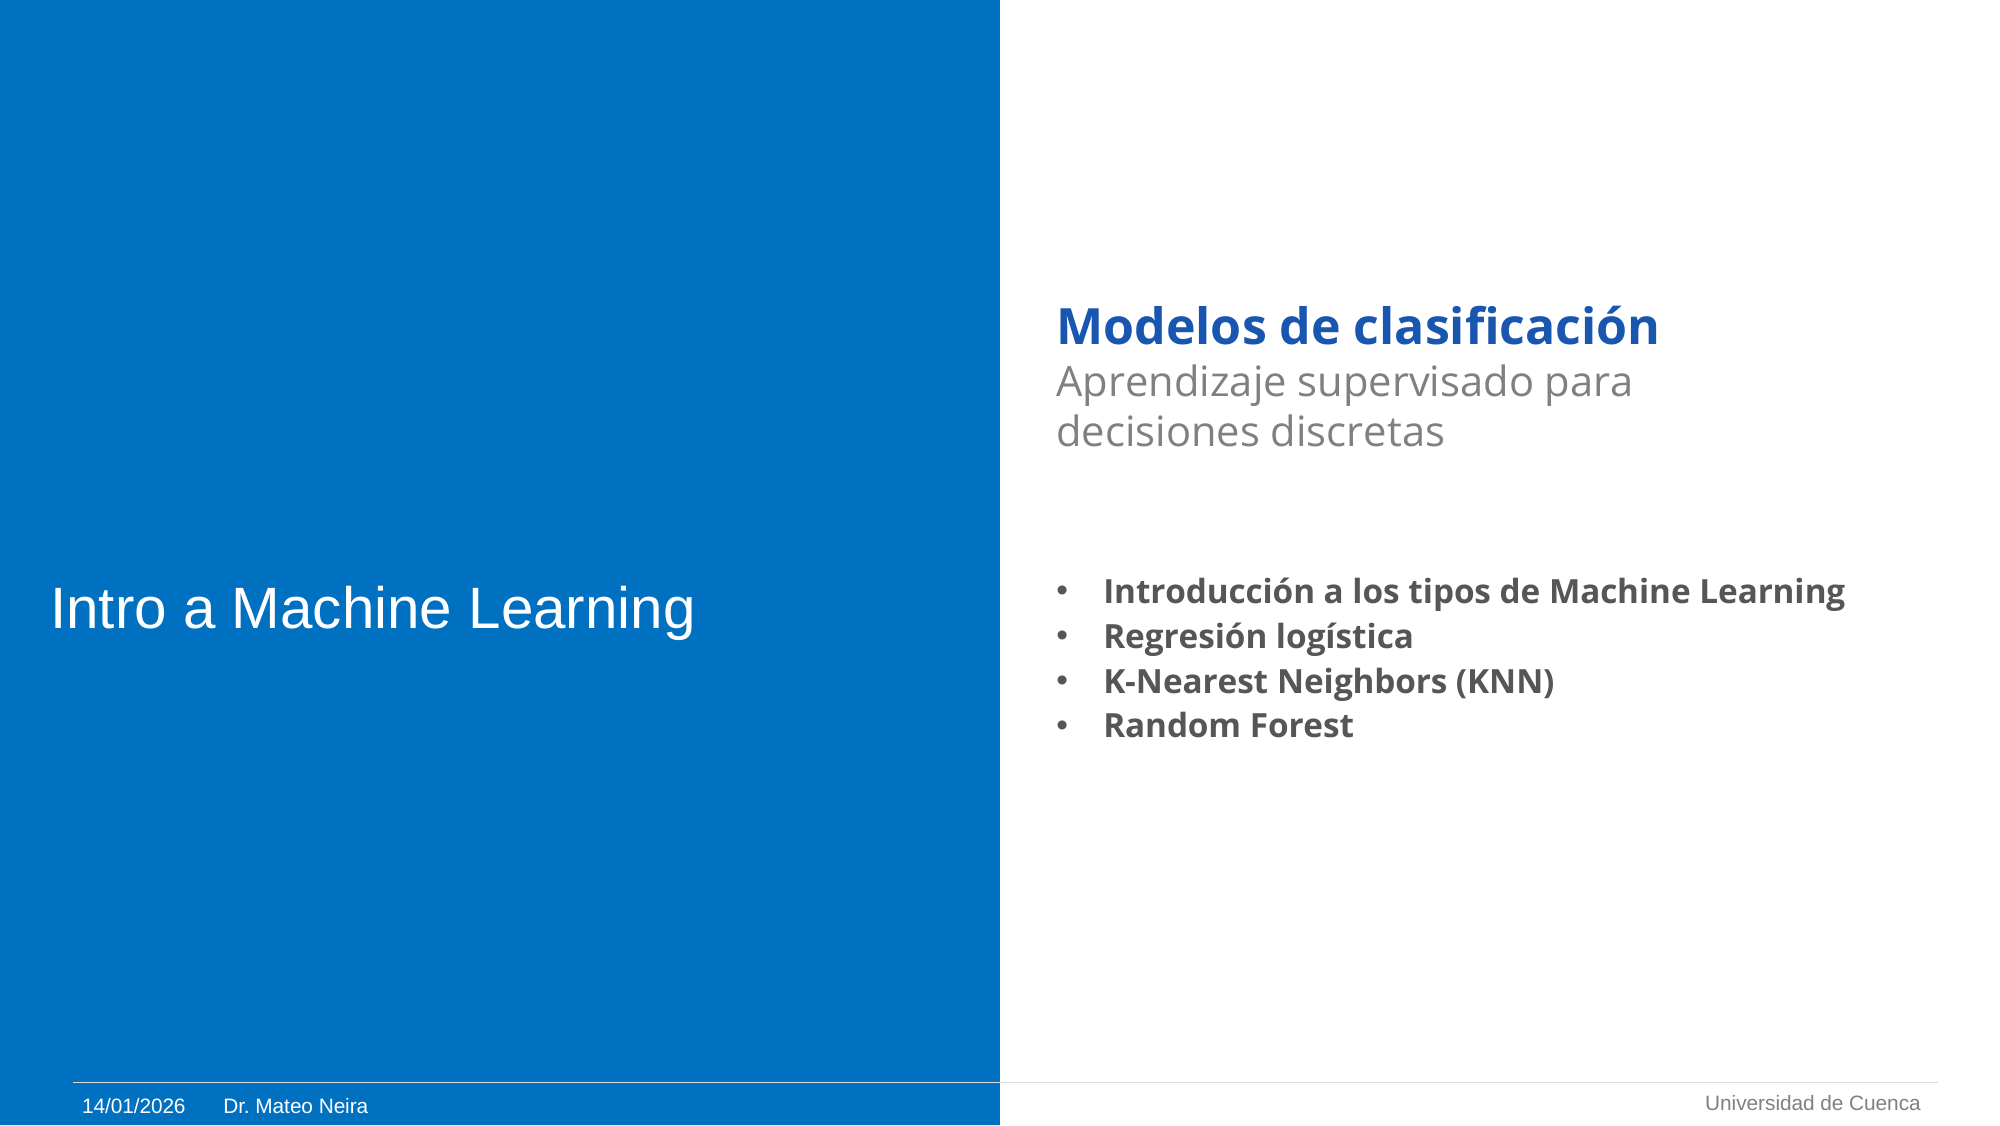

Modelos de clasificación
Aprendizaje supervisado para
decisiones discretas
# Intro a Machine Learning
Introducción a los tipos de Machine Learning
Regresión logística
K-Nearest Neighbors (KNN)
Random Forest